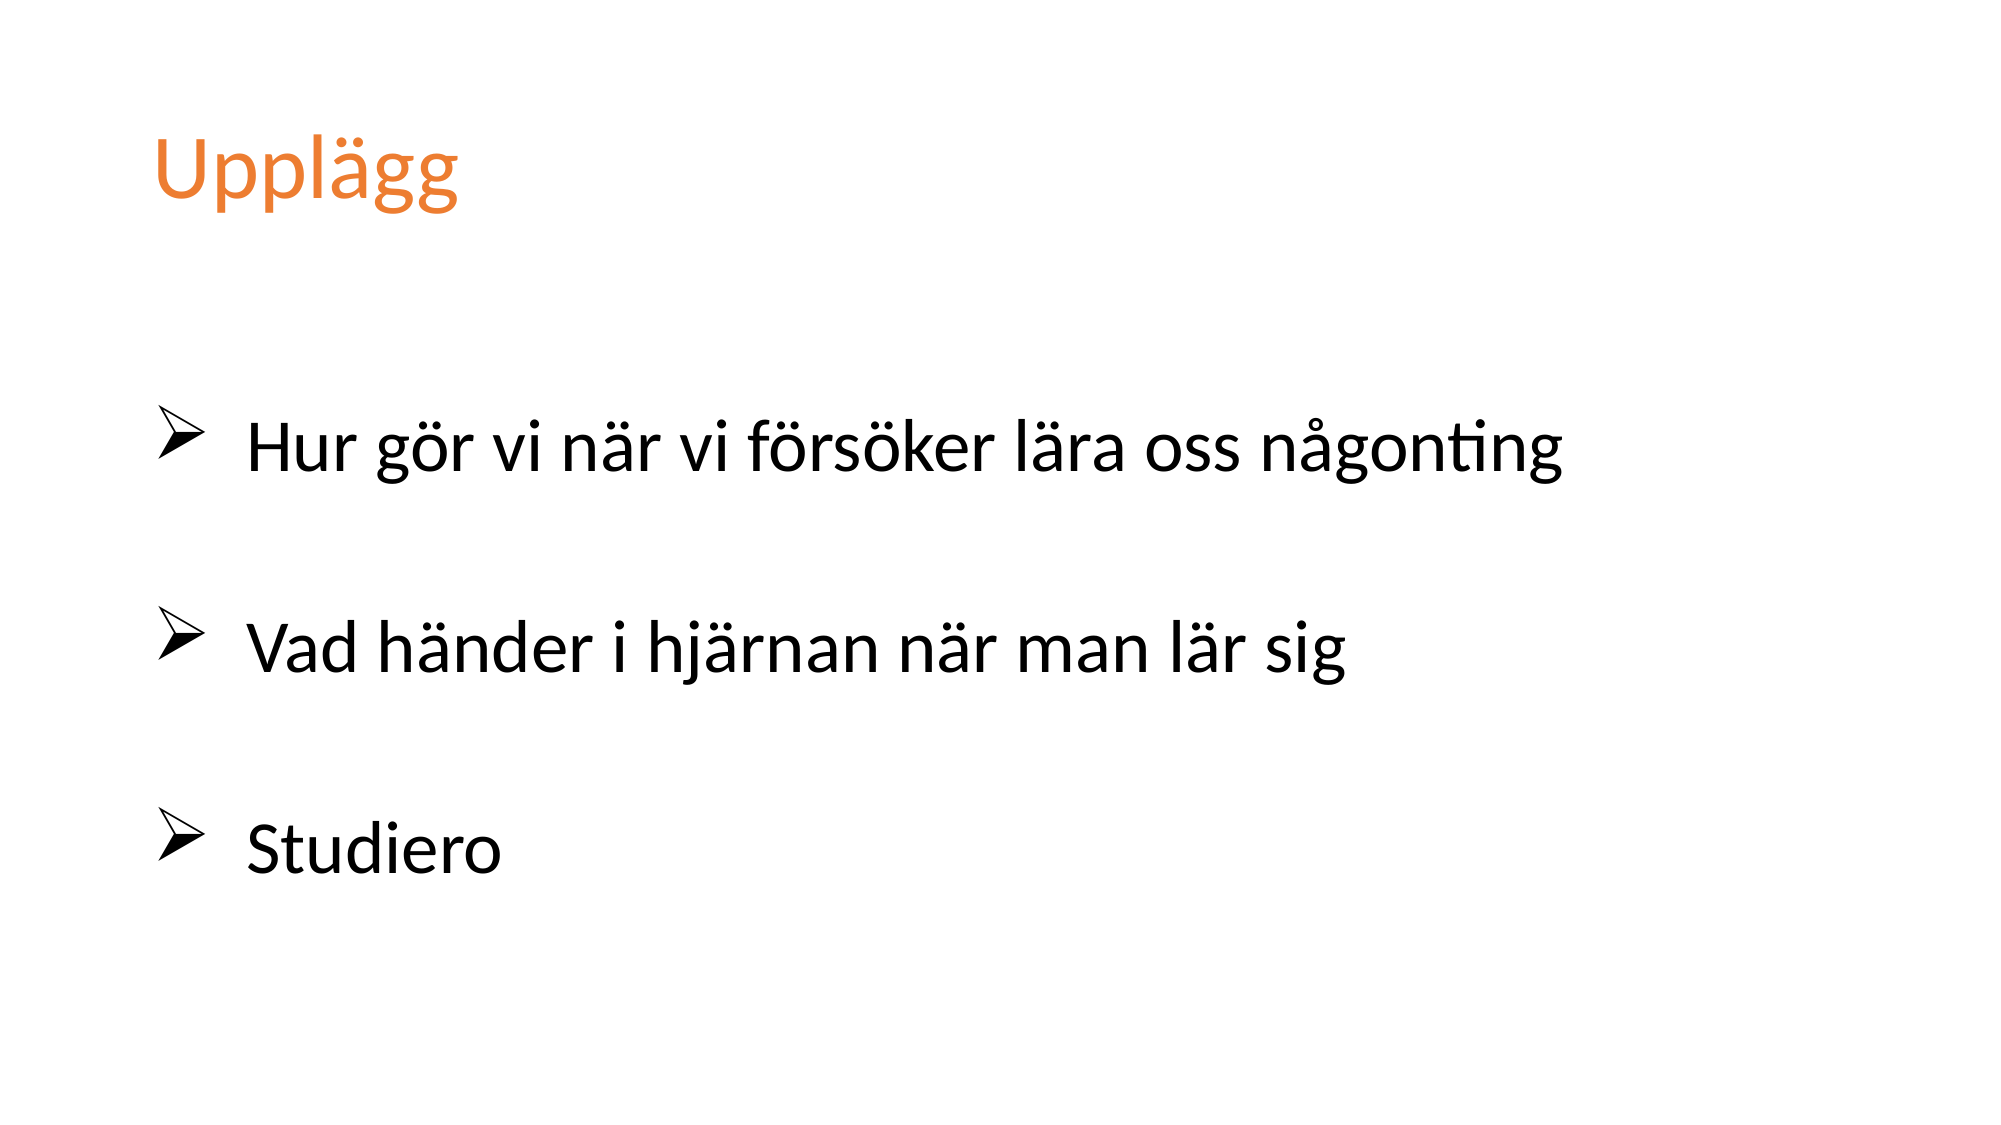

# Upplägg
  Hur gör vi när vi försöker lära oss någonting
  Vad händer i hjärnan när man lär sig
  Studiero